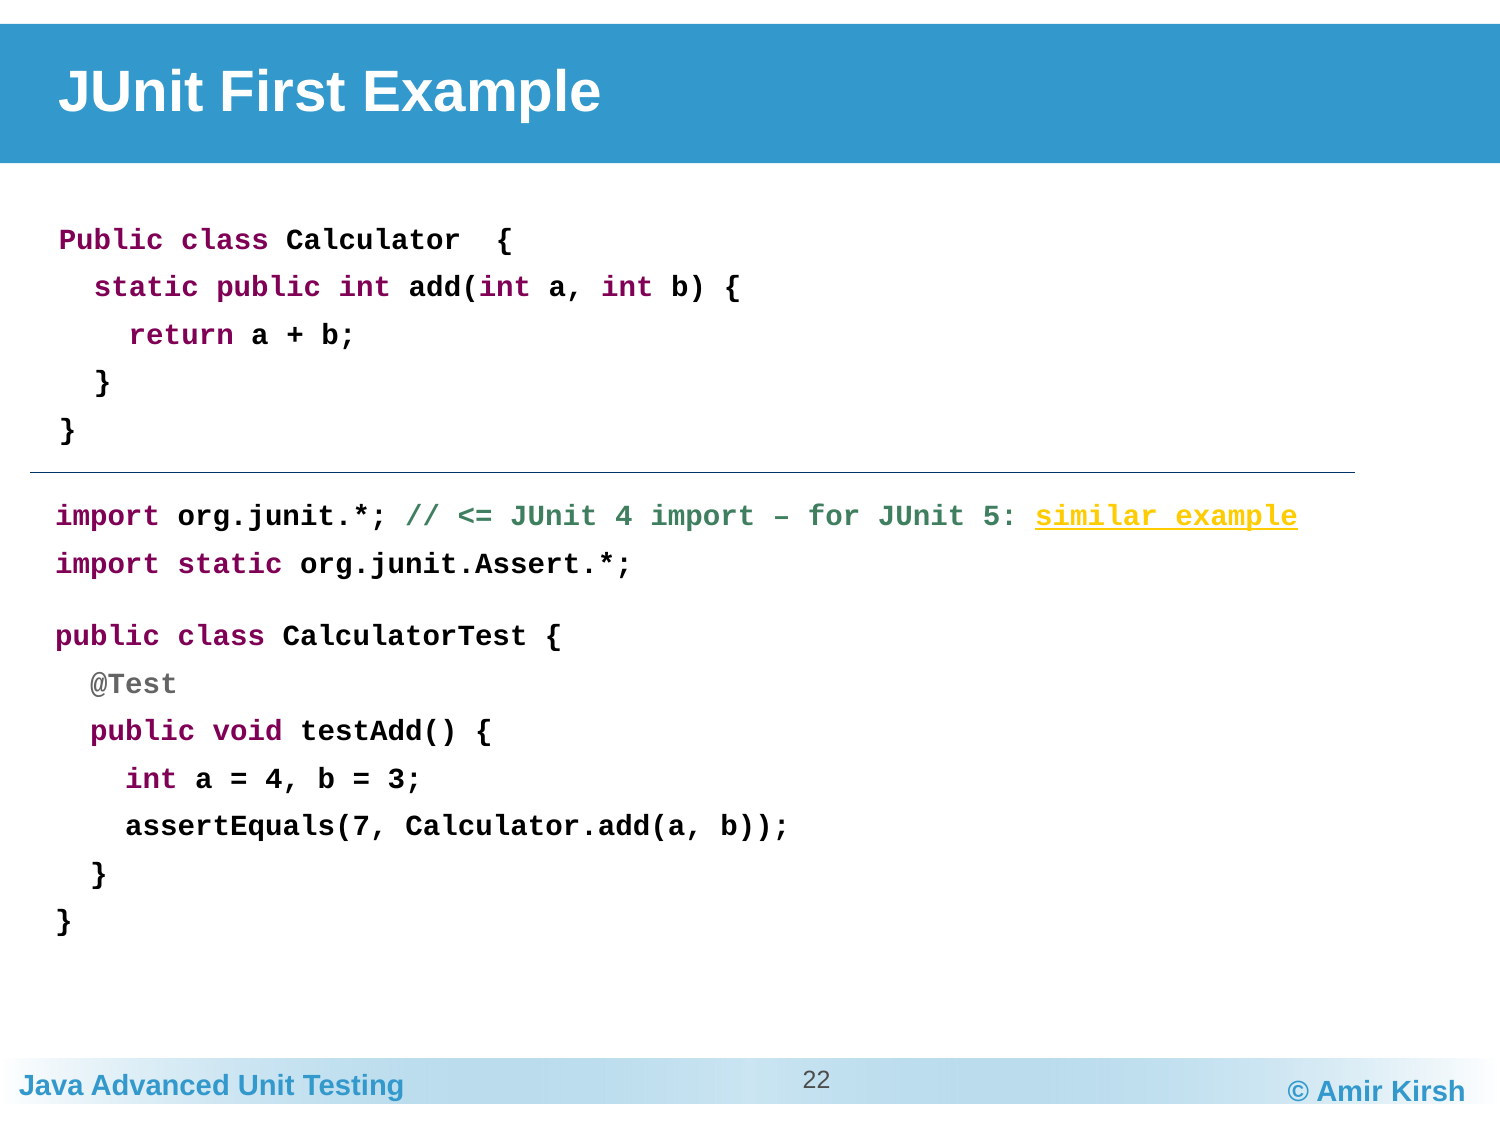

# JUnit First Example
Public class Calculator  {
  static public int add(int a, int b) {
    return a + b;
  }
}
import org.junit.*; // <= JUnit 4 import – for JUnit 5: similar example
import static org.junit.Assert.*;

public class CalculatorTest {
  @Test
  public void testAdd() {
    int a = 4, b = 3;
    assertEquals(7, Calculator.add(a, b));
  }
}
22